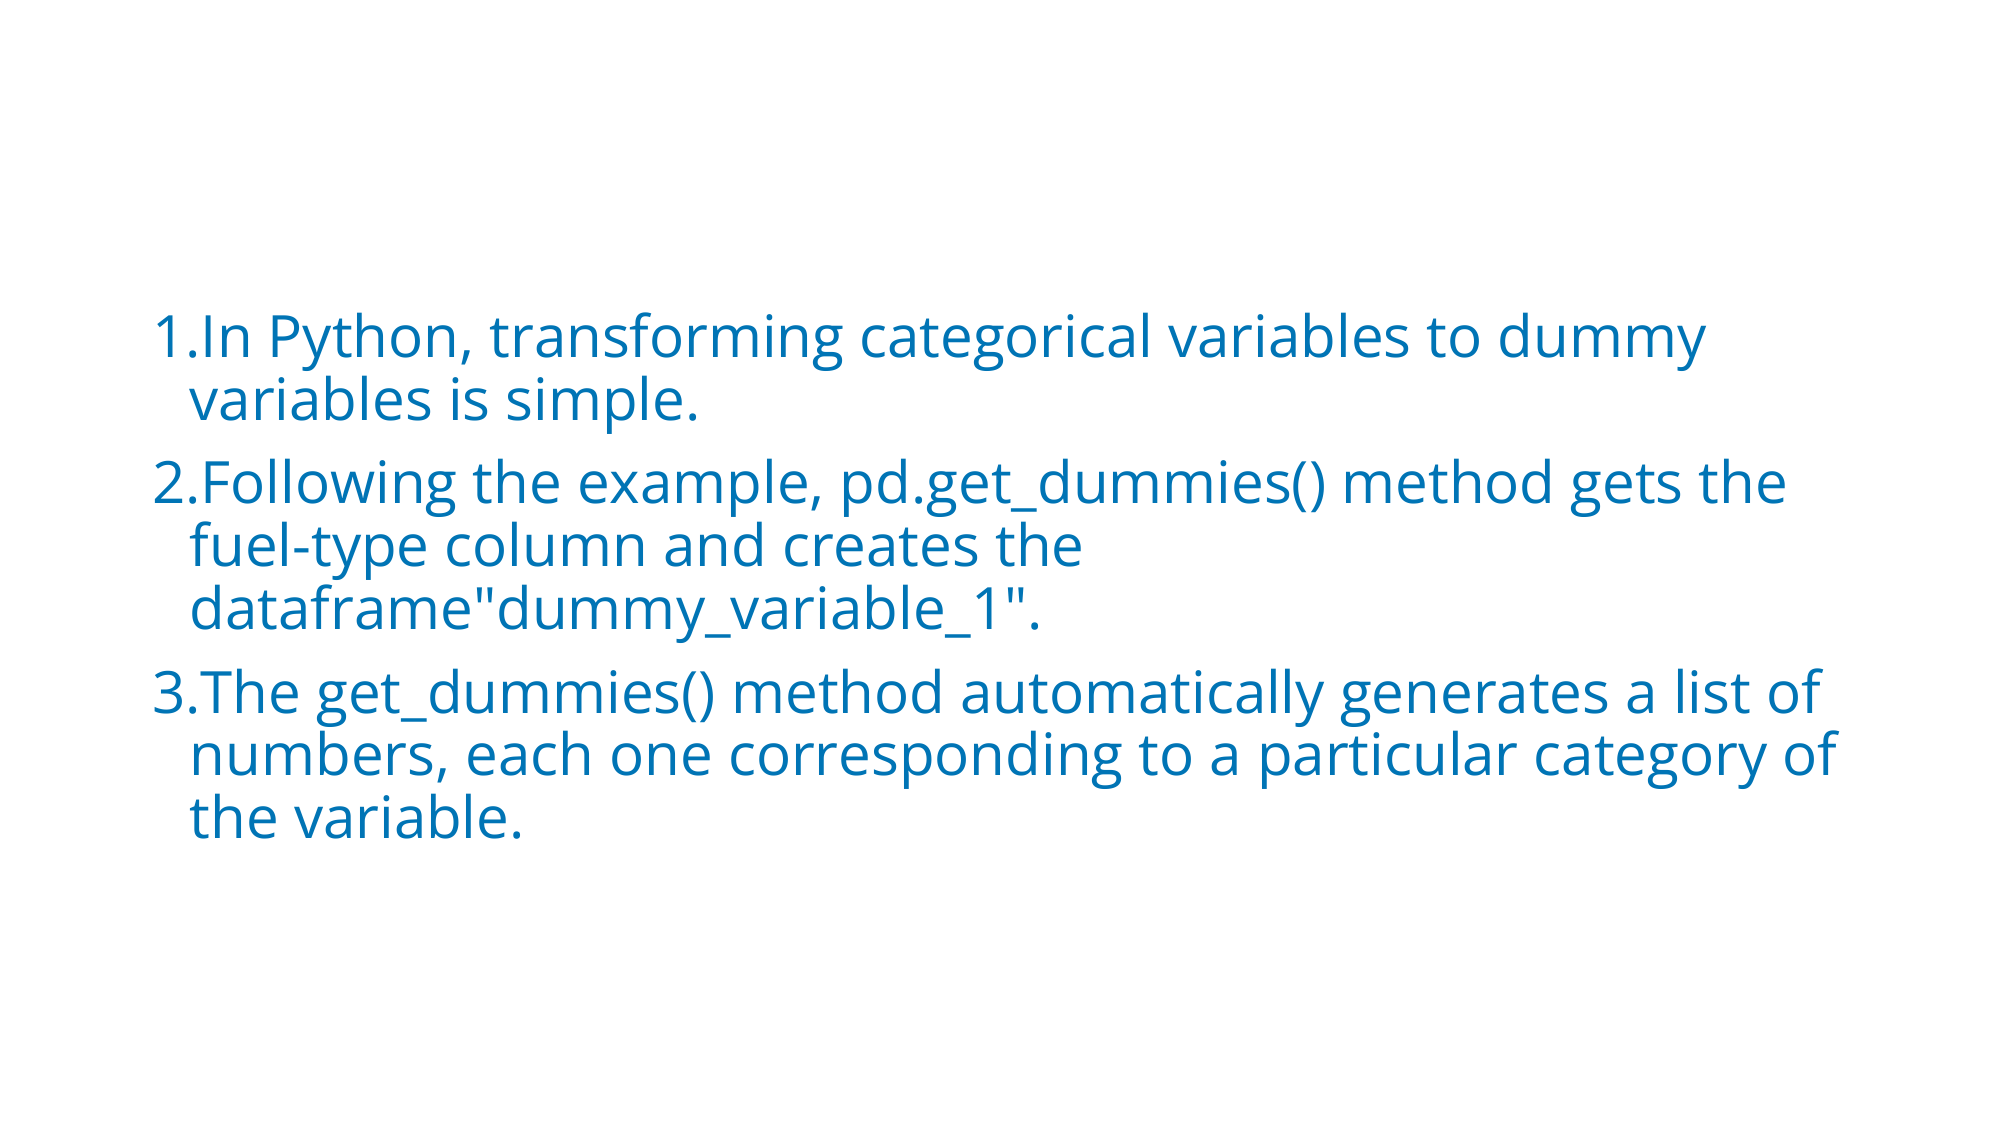

#
In Python, transforming categorical variables to dummy variables is simple.
Following the example, pd.get_dummies() method gets the fuel-type column and creates the dataframe"dummy_variable_1".
The get_dummies() method automatically generates a list of numbers, each one corresponding to a particular category of the variable.